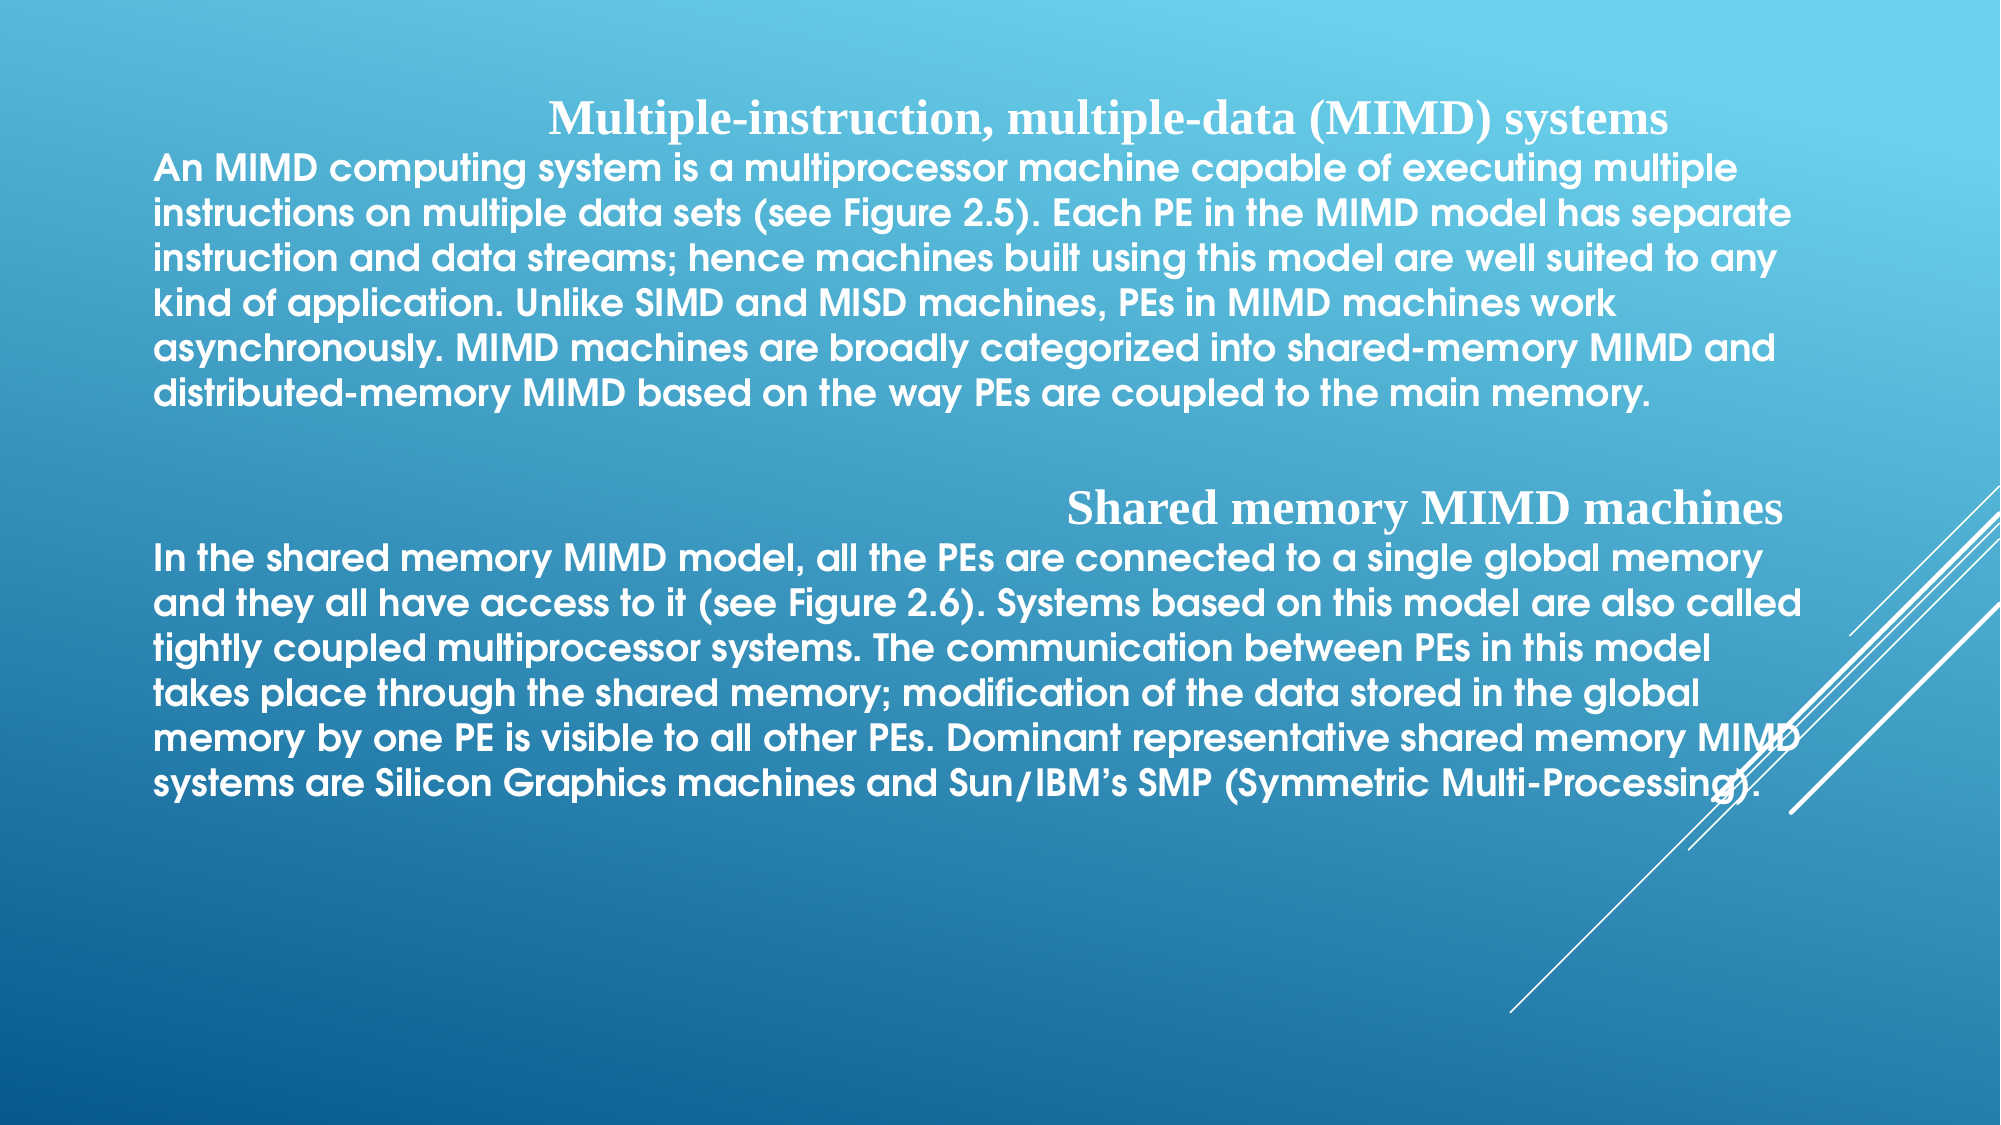

Multiple-instruction, multiple-data (MIMD) systems
An MIMD computing system is a multiprocessor machine capable of executing multiple instructions on multiple data sets (see Figure 2.5). Each PE in the MIMD model has separate instruction and data streams; hence machines built using this model are well suited to any kind of application. Unlike SIMD and MISD machines, PEs in MIMD machines work asynchronously. MIMD machines are broadly categorized into shared-memory MIMD and distributed-memory MIMD based on the way PEs are coupled to the main memory.

						 Shared memory MIMD machines
In the shared memory MIMD model, all the PEs are connected to a single global memory and they all have access to it (see Figure 2.6). Systems based on this model are also called tightly coupled multiprocessor systems. The communication between PEs in this model takes place through the shared memory; modification of the data stored in the global memory by one PE is visible to all other PEs. Dominant representative shared memory MIMD systems are Silicon Graphics machines and Sun/IBM’s SMP (Symmetric Multi-Processing).